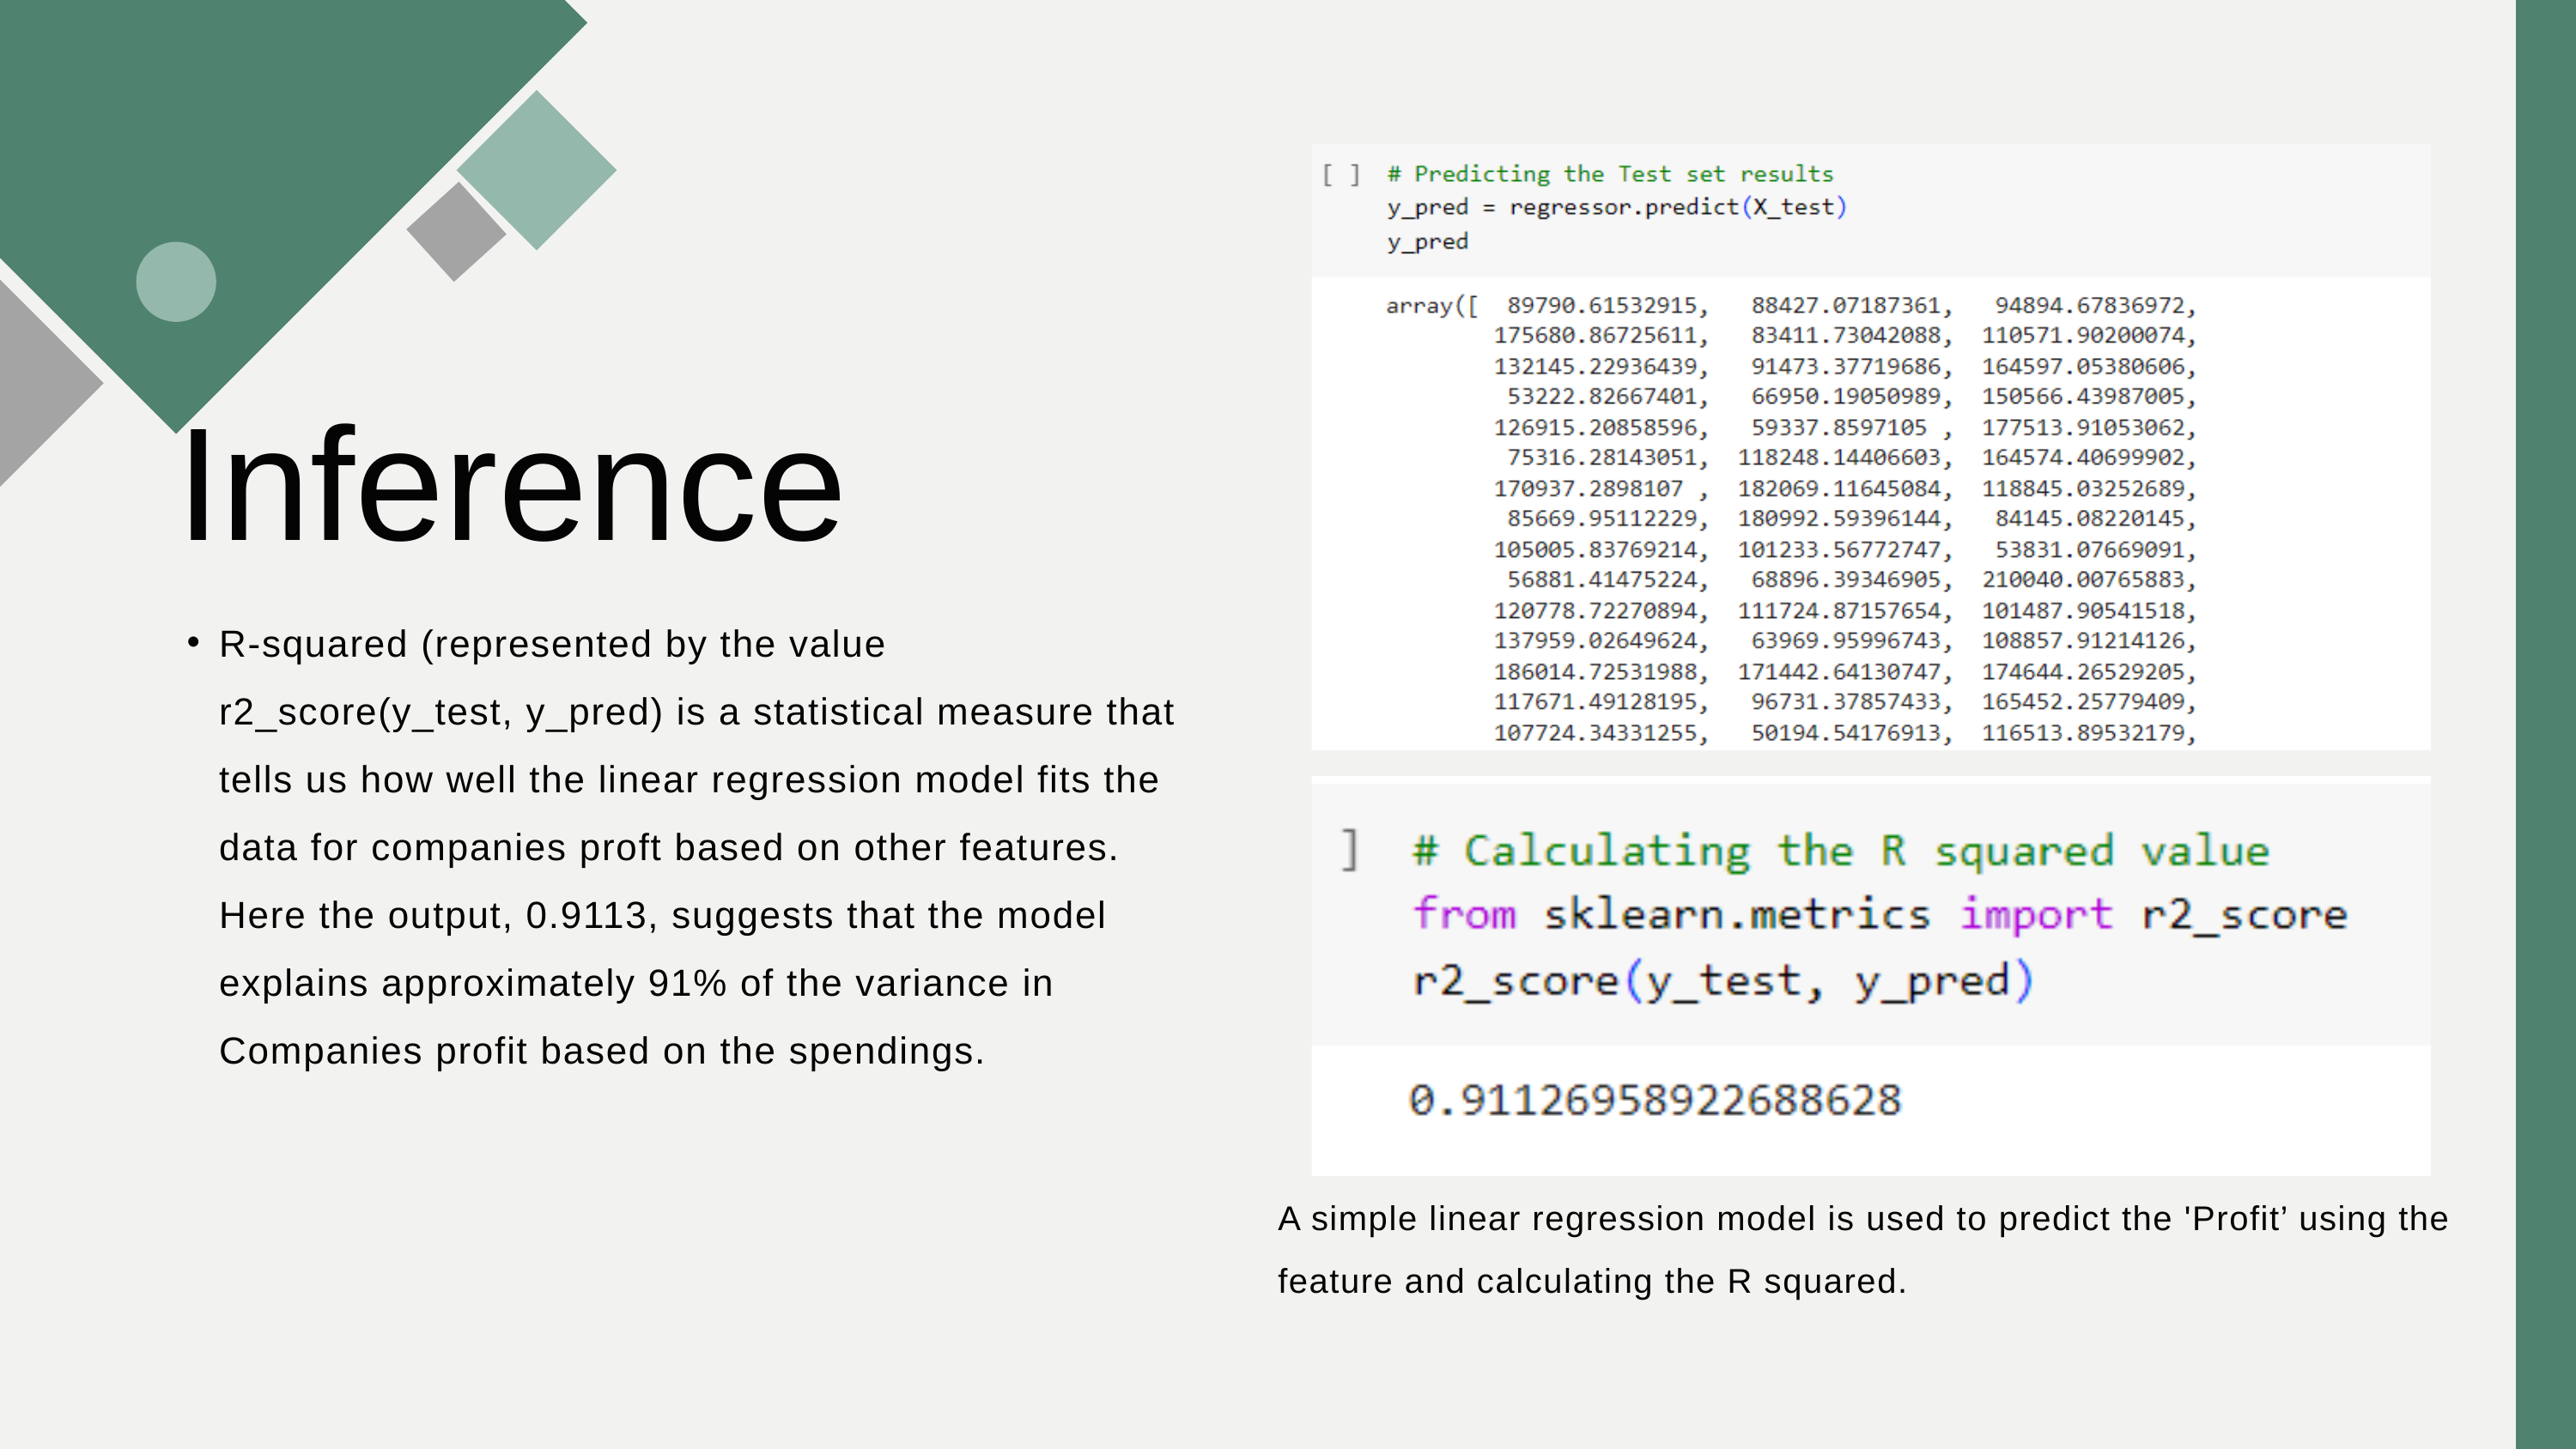

Inference
R-squared (represented by the value r2_score(y_test, y_pred) is a statistical measure that tells us how well the linear regression model fits the data for companies proft based on other features. Here the output, 0.9113, suggests that the model explains approximately 91% of the variance in Companies profit based on the spendings.

A simple linear regression model is used to predict the 'Profit’ using the feature and calculating the R squared.